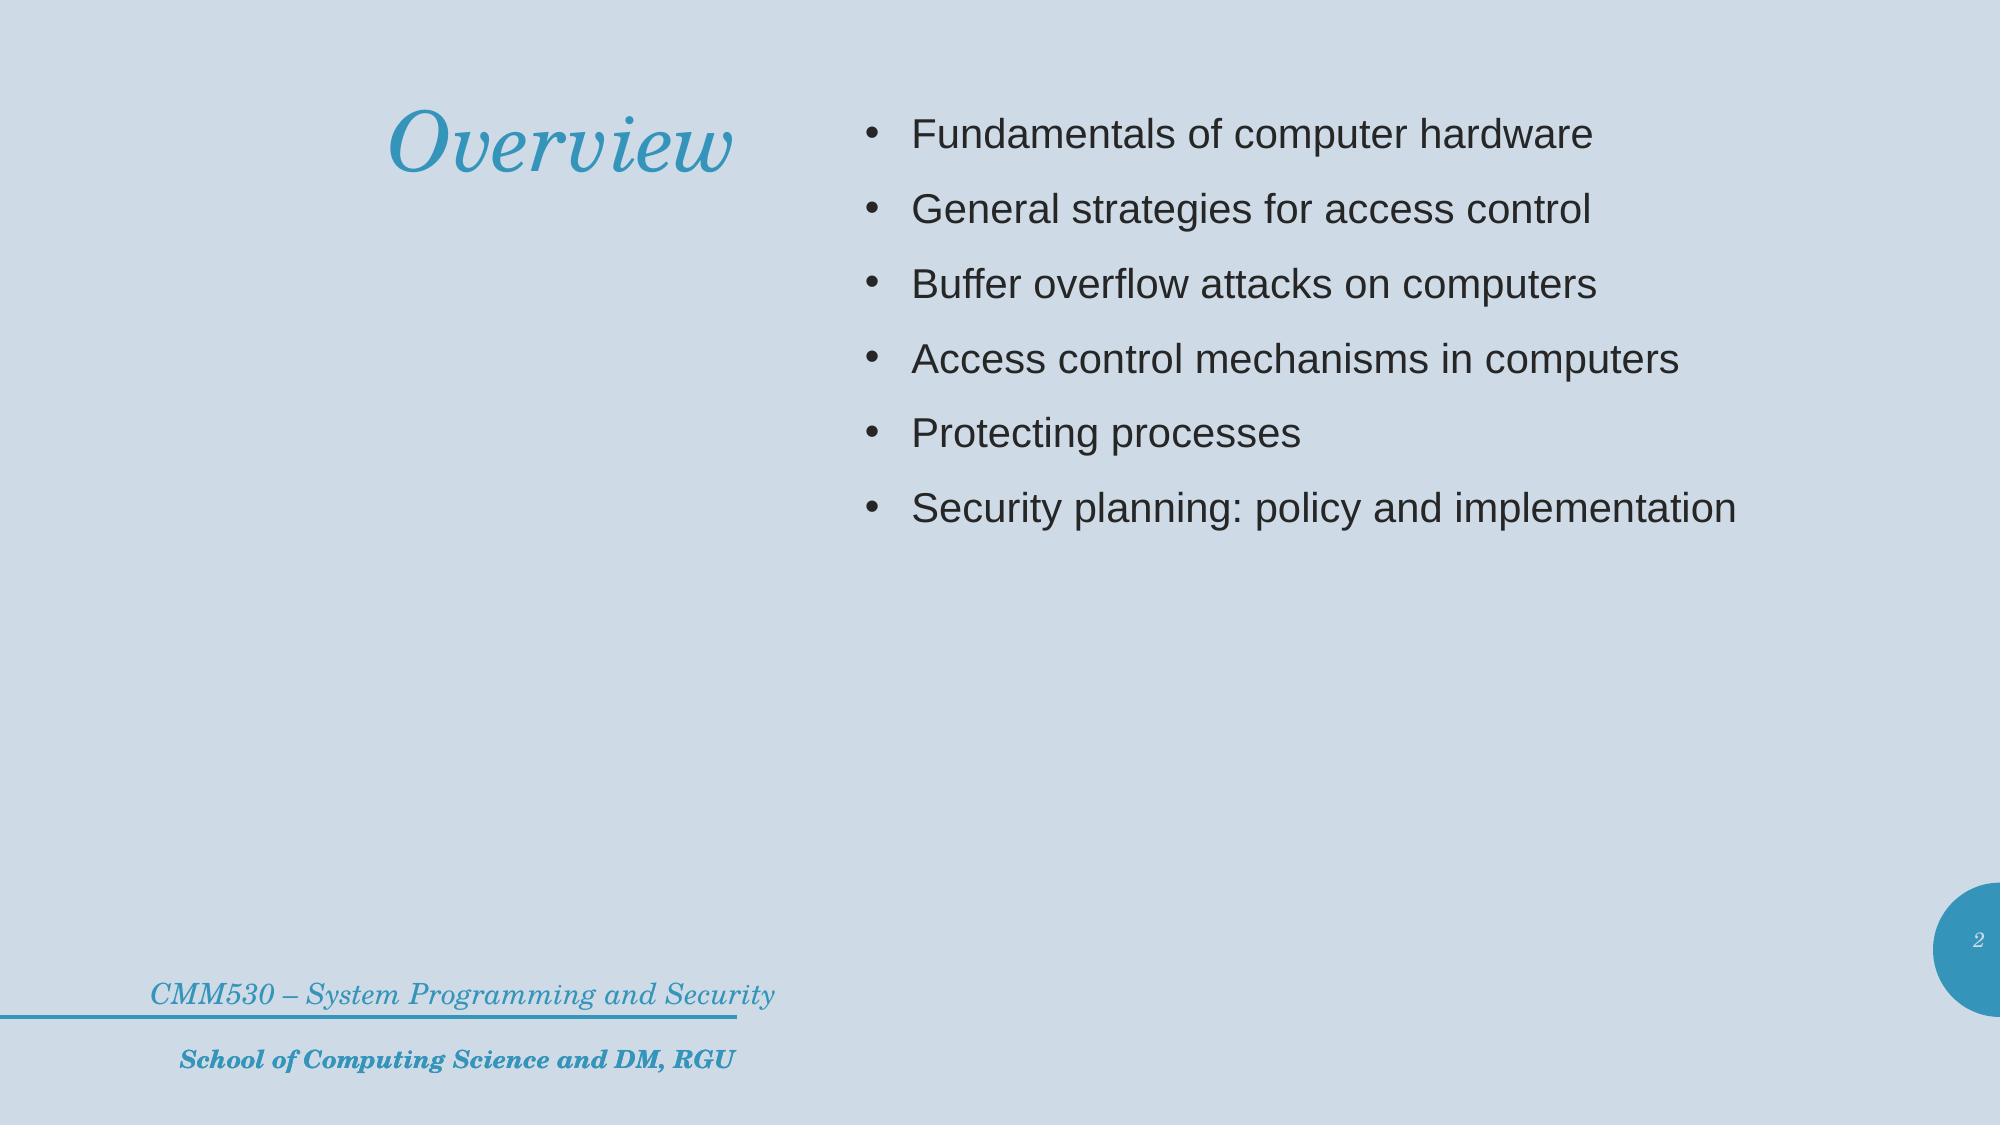

# Overview
Fundamentals of computer hardware
General strategies for access control
Buffer overflow attacks on computers
Access control mechanisms in computers
Protecting processes
Security planning: policy and implementation
2
School of Computing Science and DM, RGU